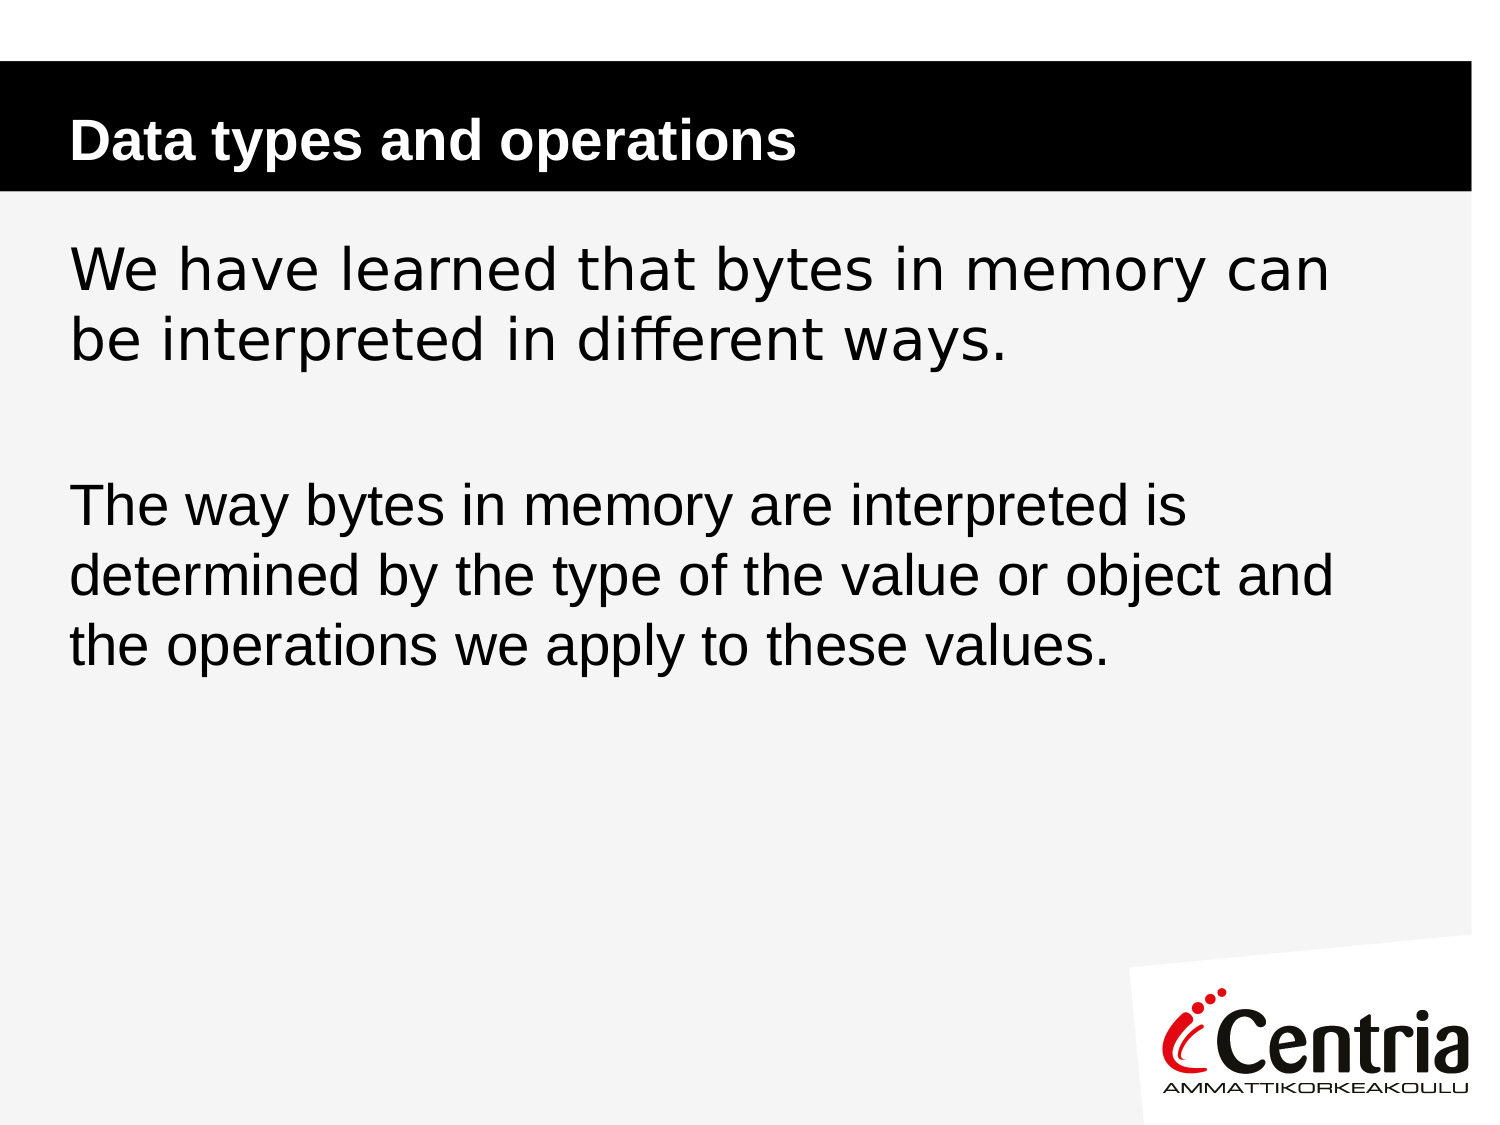

# Data types and operations
We have learned that bytes in memory can be interpreted in different ways.

The way bytes in memory are interpreted is determined by the type of the value or object and the operations we apply to these values.